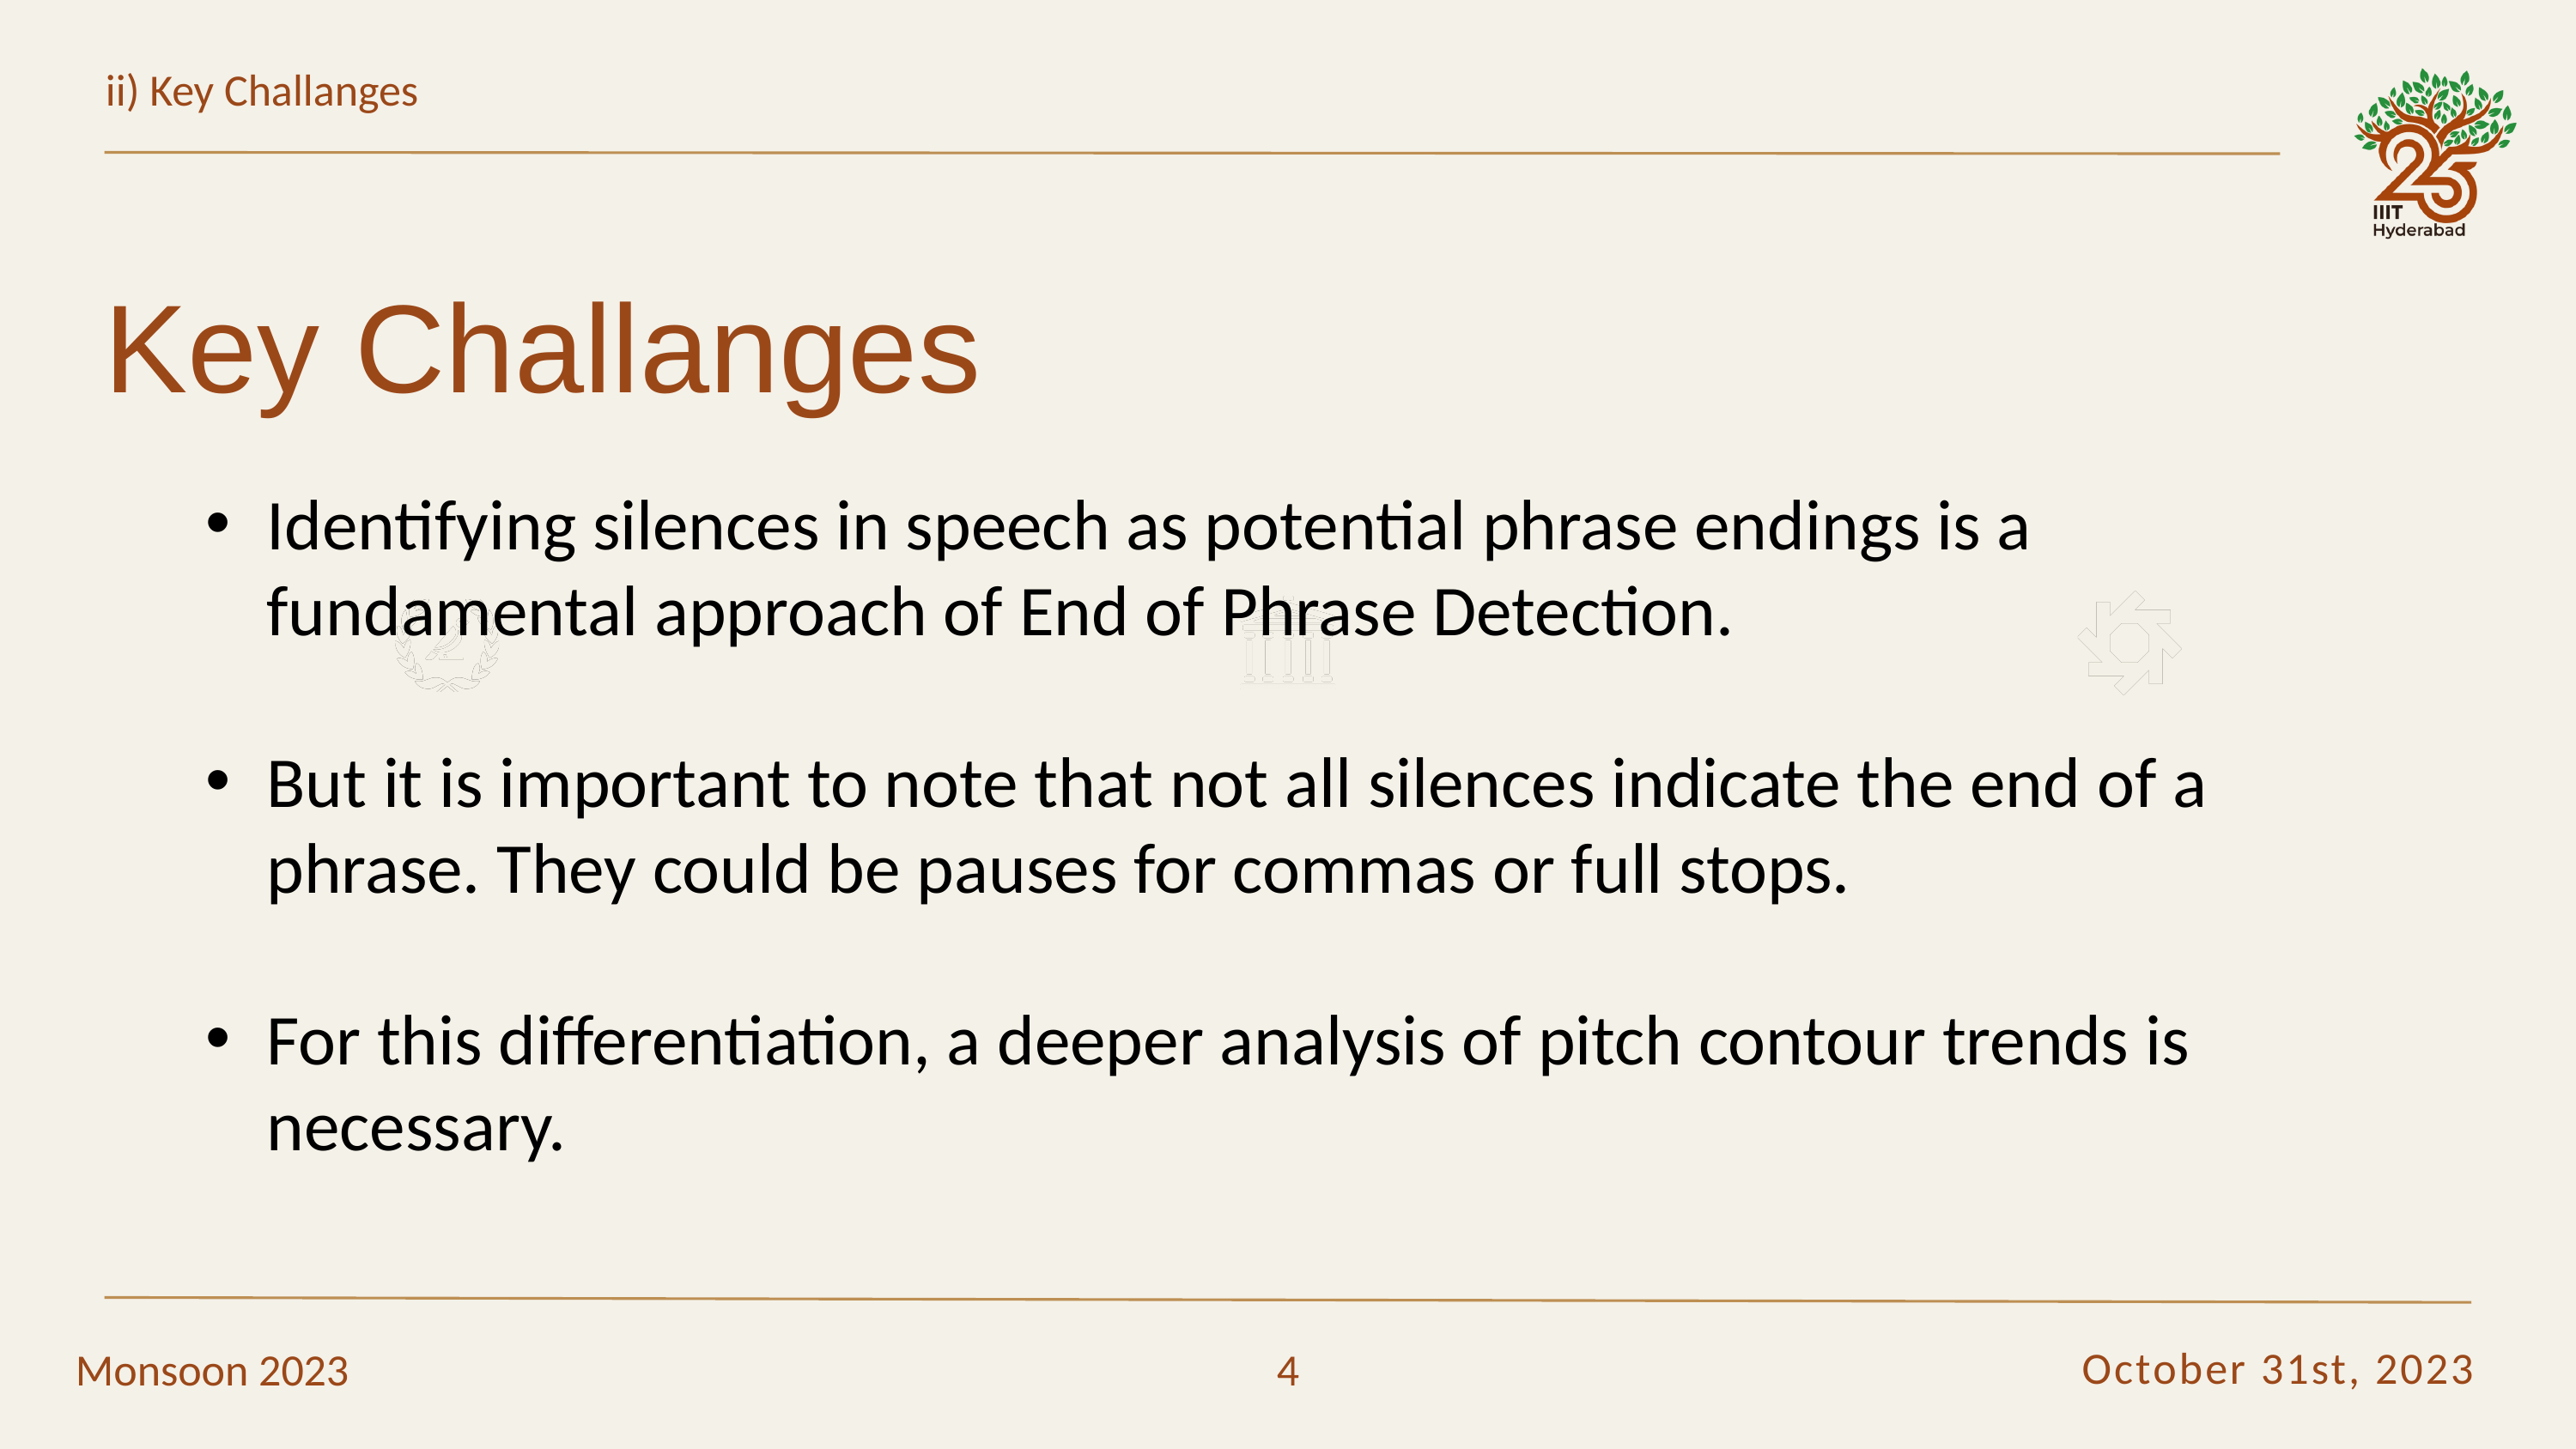

ii) Key Challanges

R
S

Key Challanges
Identifying silences in speech as potential phrase endings is a fundamental approach of End of Phrase Detection.

But it is important to note that not all silences indicate the end of a phrase. They could be pauses for commas or full stops.

For this differentiation, a deeper analysis of pitch contour trends is necessary.

October 31st, 2023
Monsoon 2023
4